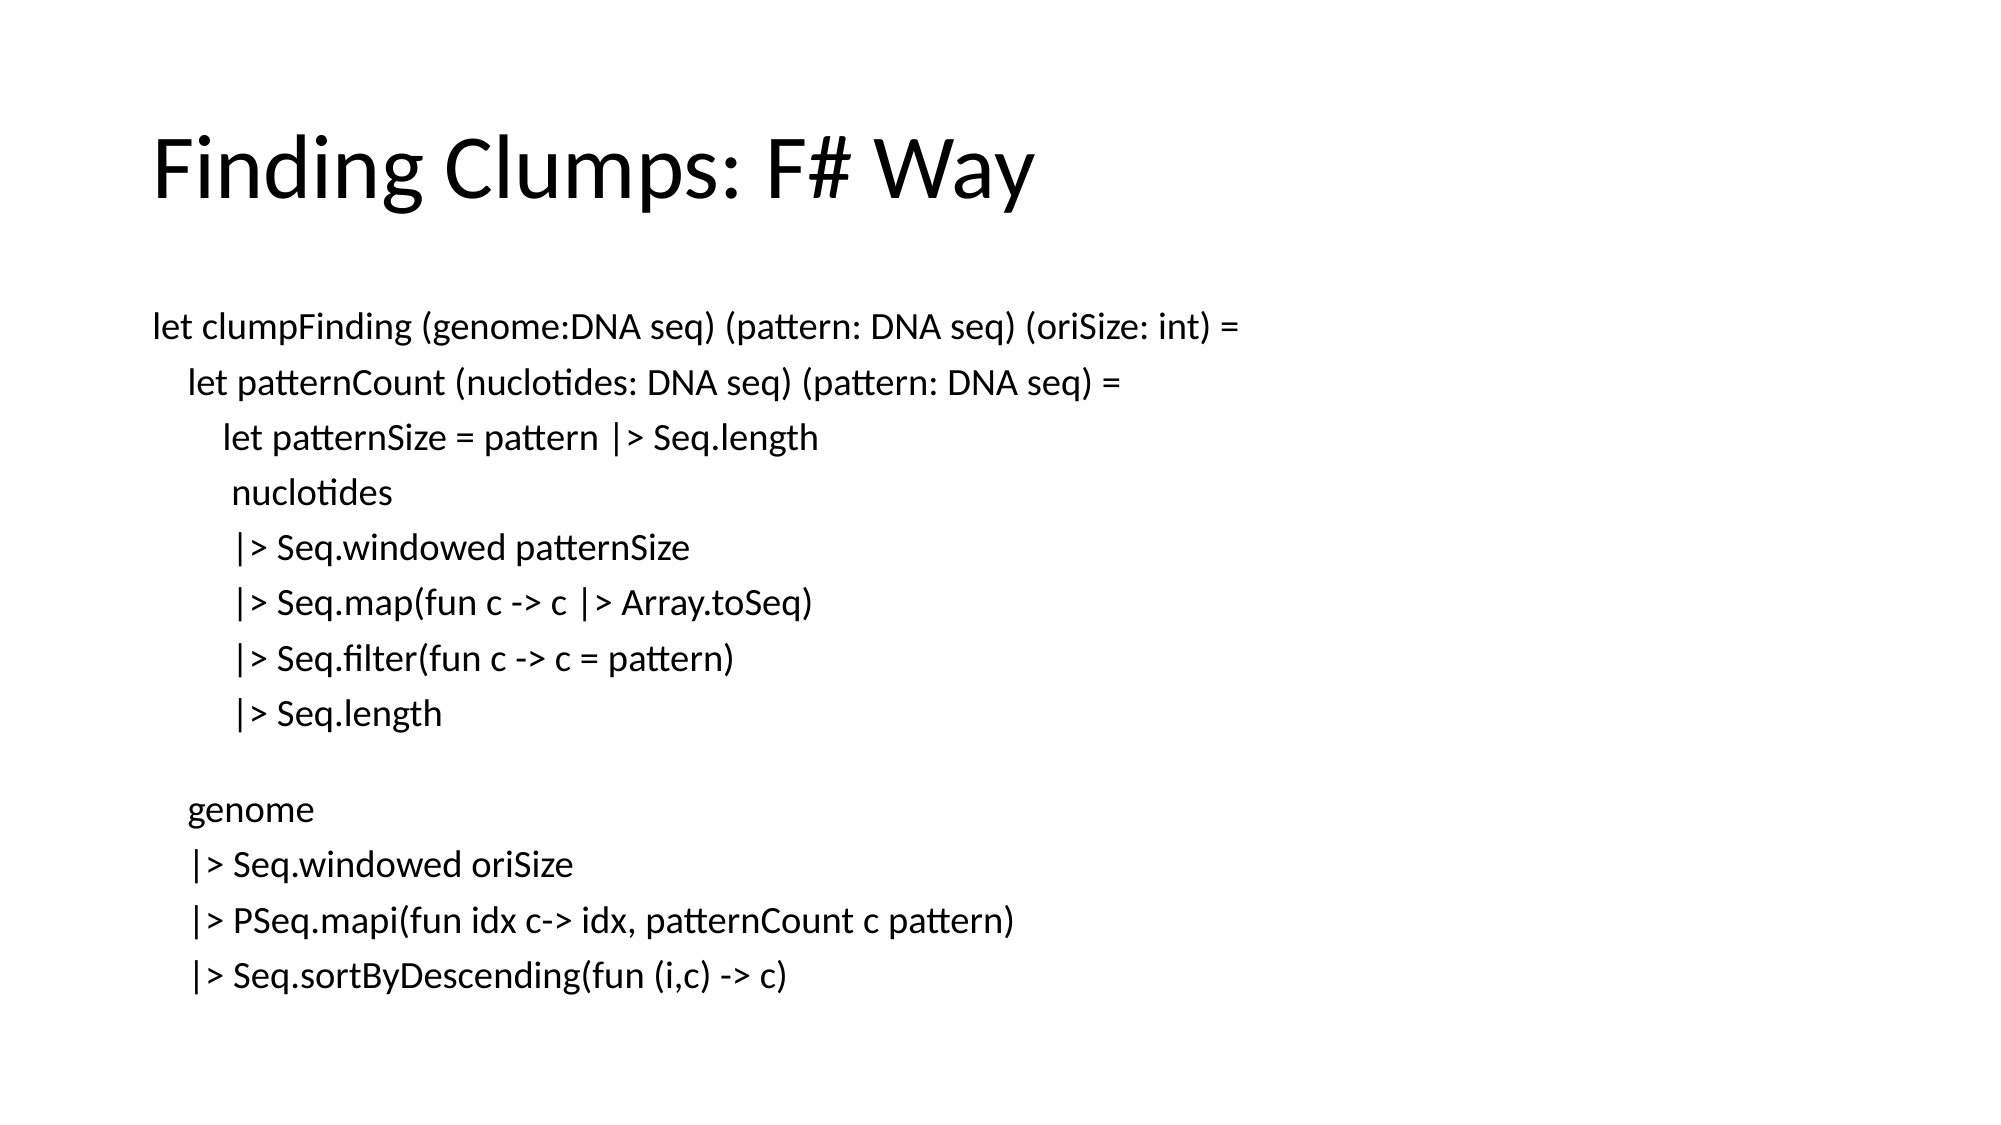

# Finding Clumps: F# Way
let clumpFinding (genome:DNA seq) (pattern: DNA seq) (oriSize: int) =
    let patternCount (nuclotides: DNA seq) (pattern: DNA seq) =
        let patternSize = pattern |> Seq.length
         nuclotides
         |> Seq.windowed patternSize
         |> Seq.map(fun c -> c |> Array.toSeq)
         |> Seq.filter(fun c -> c = pattern)
         |> Seq.length
    genome
    |> Seq.windowed oriSize
    |> PSeq.mapi(fun idx c-> idx, patternCount c pattern)
    |> Seq.sortByDescending(fun (i,c) -> c)